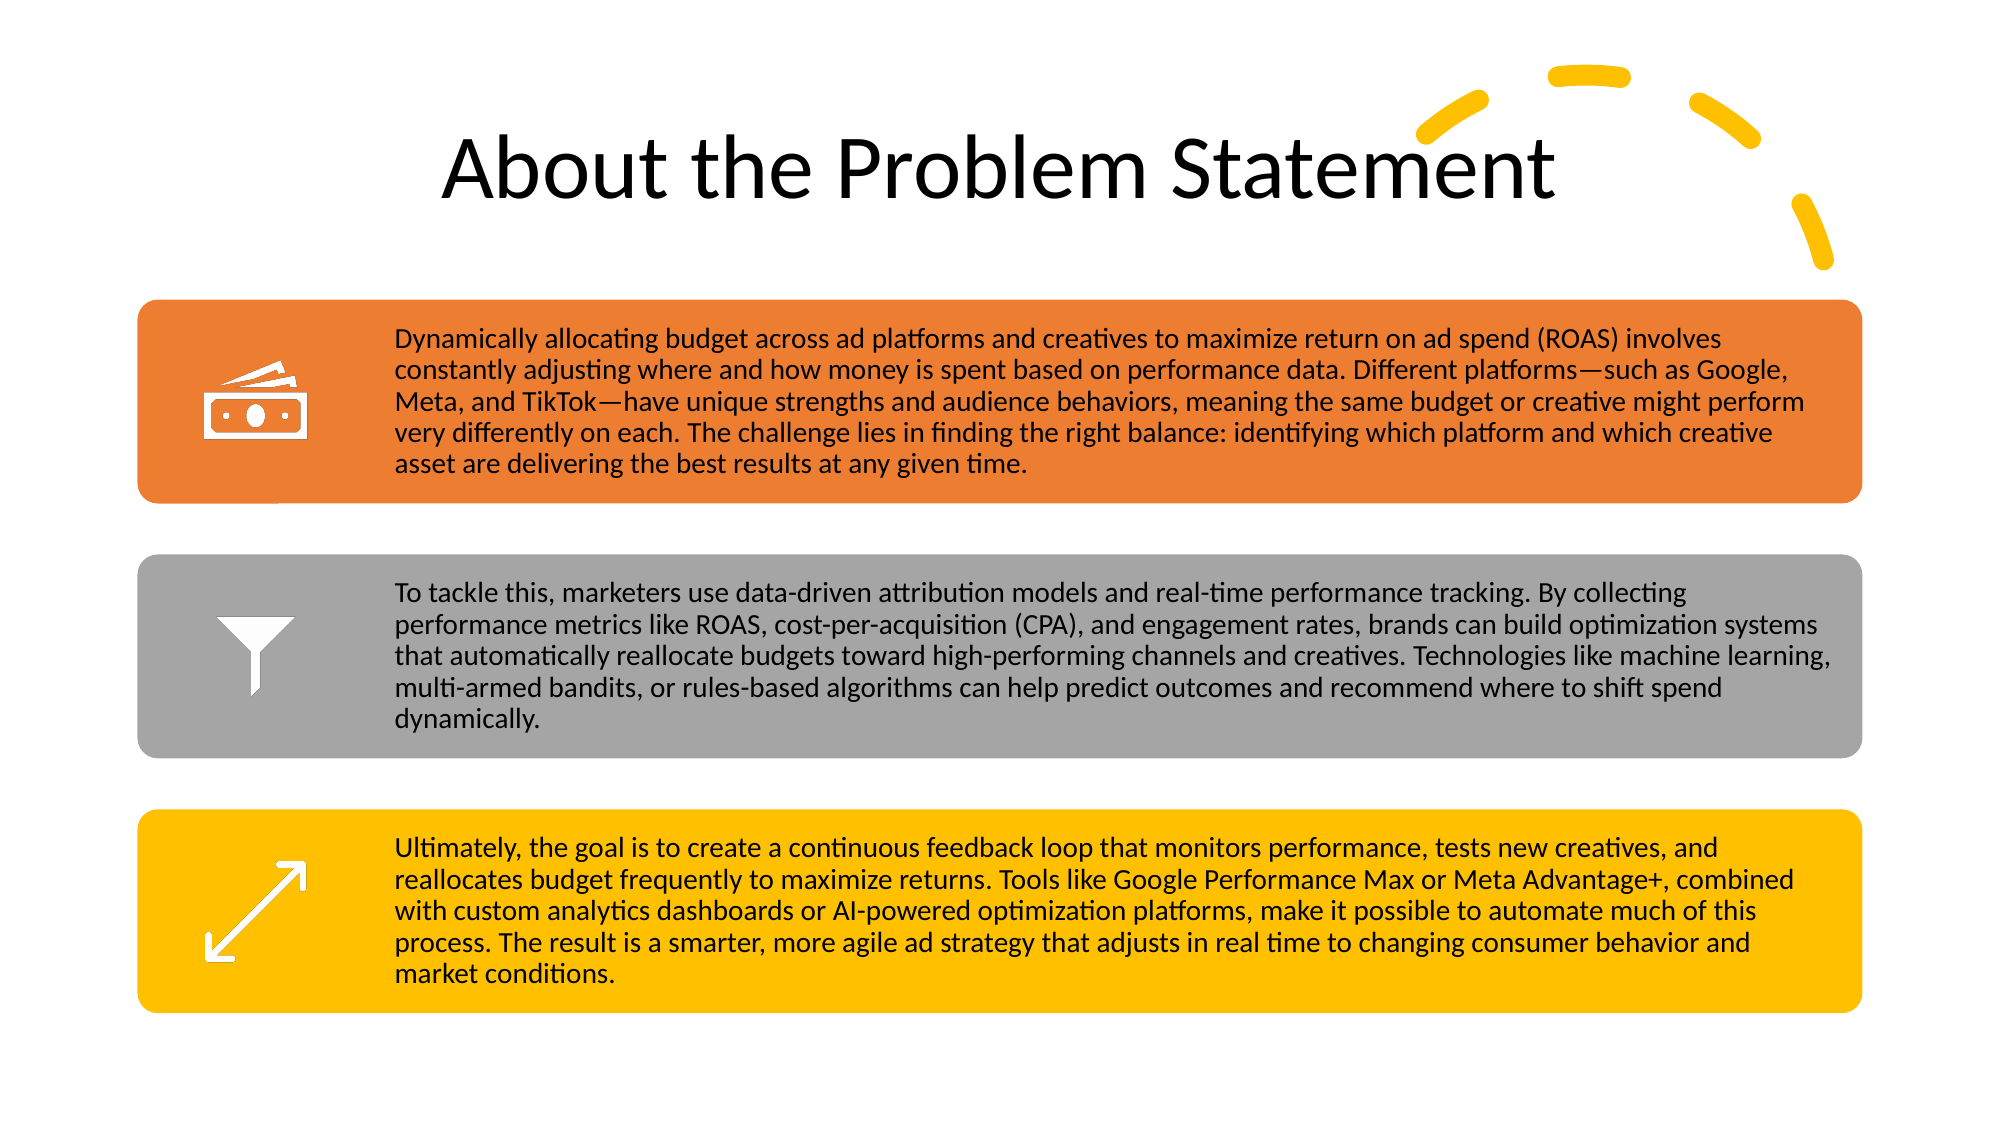

# About the Problem Statement

Dynamically allocating budget across ad platforms and creatives to maximize return on ad spend (ROAS) involves constantly adjusting where and how money is spent based on performance data. Different platforms—such as Google, Meta, and TikTok—have unique strengths and audience behaviors, meaning the same budget or creative might perform very differently on each. The challenge lies in finding the right balance: identifying which platform and which creative asset are delivering the best results at any given time.
To tackle this, marketers use data-driven attribution models and real-time performance tracking. By collecting performance metrics like ROAS, cost-per-acquisition (CPA), and engagement rates, brands can build optimization systems that automatically reallocate budgets toward high-performing channels and creatives. Technologies like machine learning, multi-armed bandits, or rules-based algorithms can help predict outcomes and recommend where to shift spend dynamically.
Ultimately, the goal is to create a continuous feedback loop that monitors performance, tests new creatives, and reallocates budget frequently to maximize returns. Tools like Google Performance Max or Meta Advantage+, combined with custom analytics dashboards or AI-powered optimization platforms, make it possible to automate much of this process. The result is a smarter, more agile ad strategy that adjusts in real time to changing consumer behavior and market conditions.